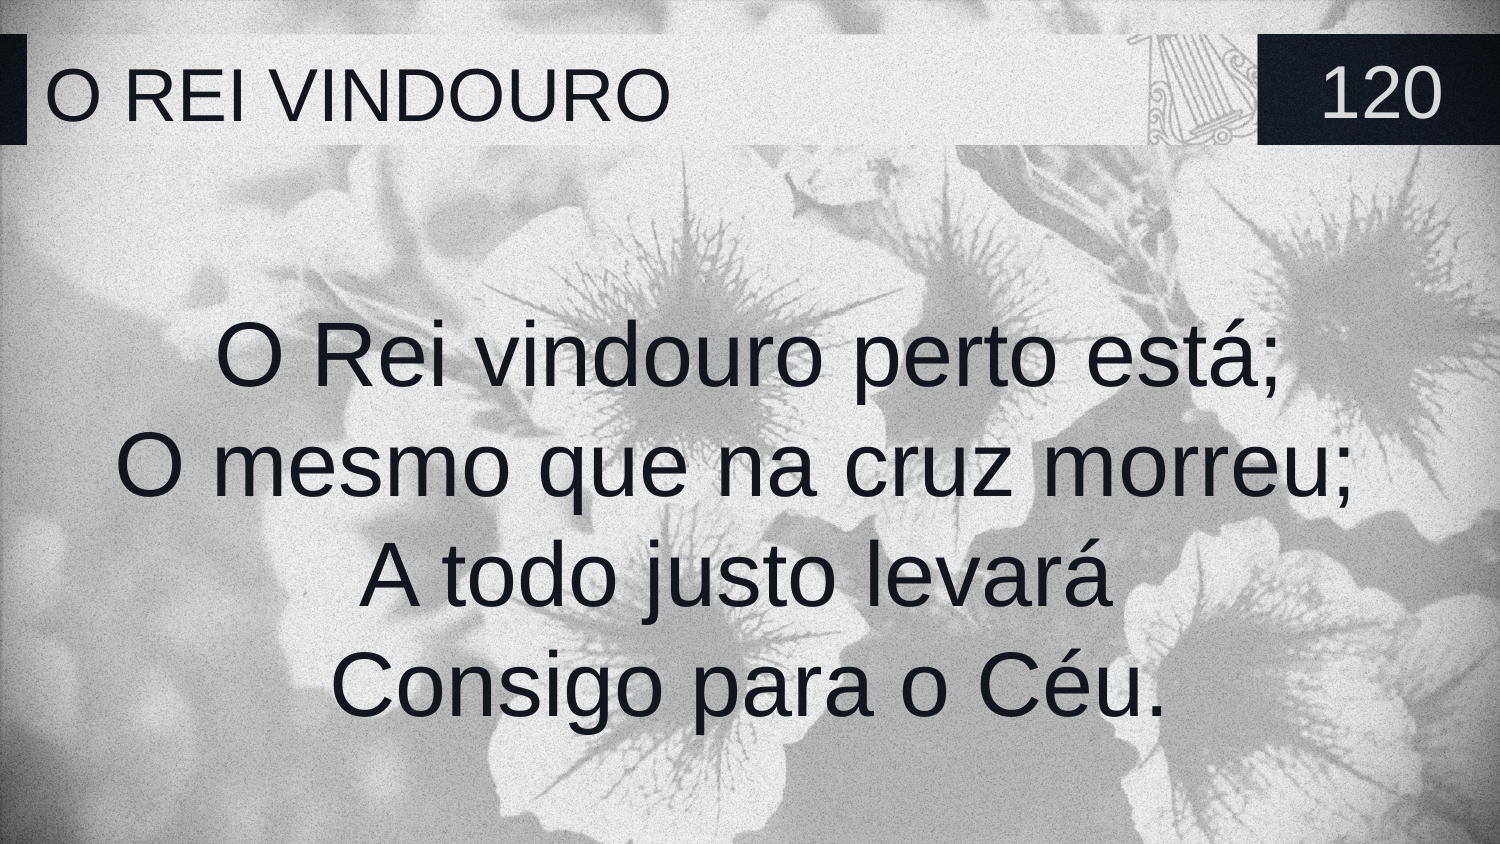

# O REI VINDOURO
120
O Rei vindouro perto está;
O mesmo que na cruz morreu;
A todo justo levará
Consigo para o Céu.